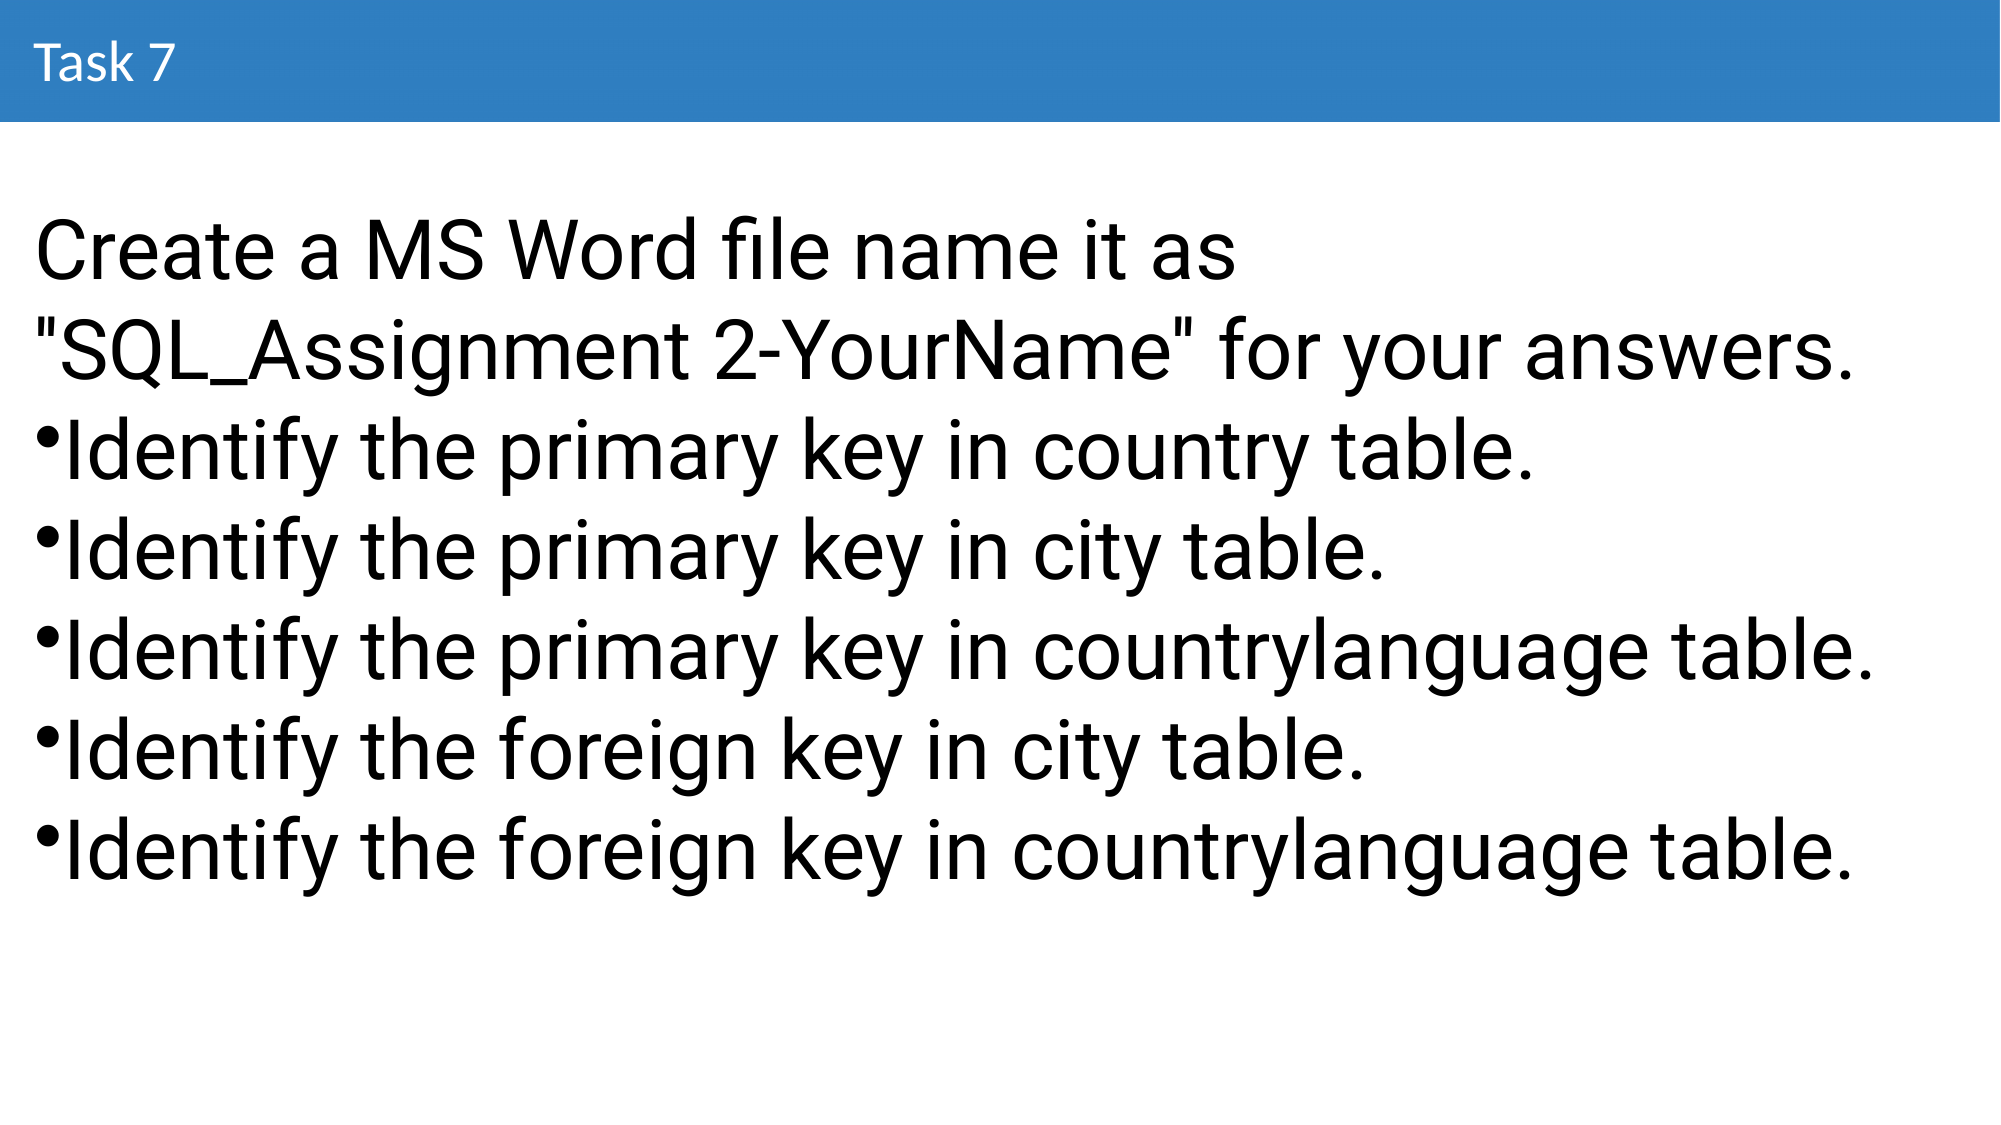

# Task 7
Create a MS Word file name it as ''SQL_Assignment 2-YourName'' for your answers.
Identify the primary key in country table.
Identify the primary key in city table.
Identify the primary key in countrylanguage table.
Identify the foreign key in city table.
Identify the foreign key in countrylanguage table.